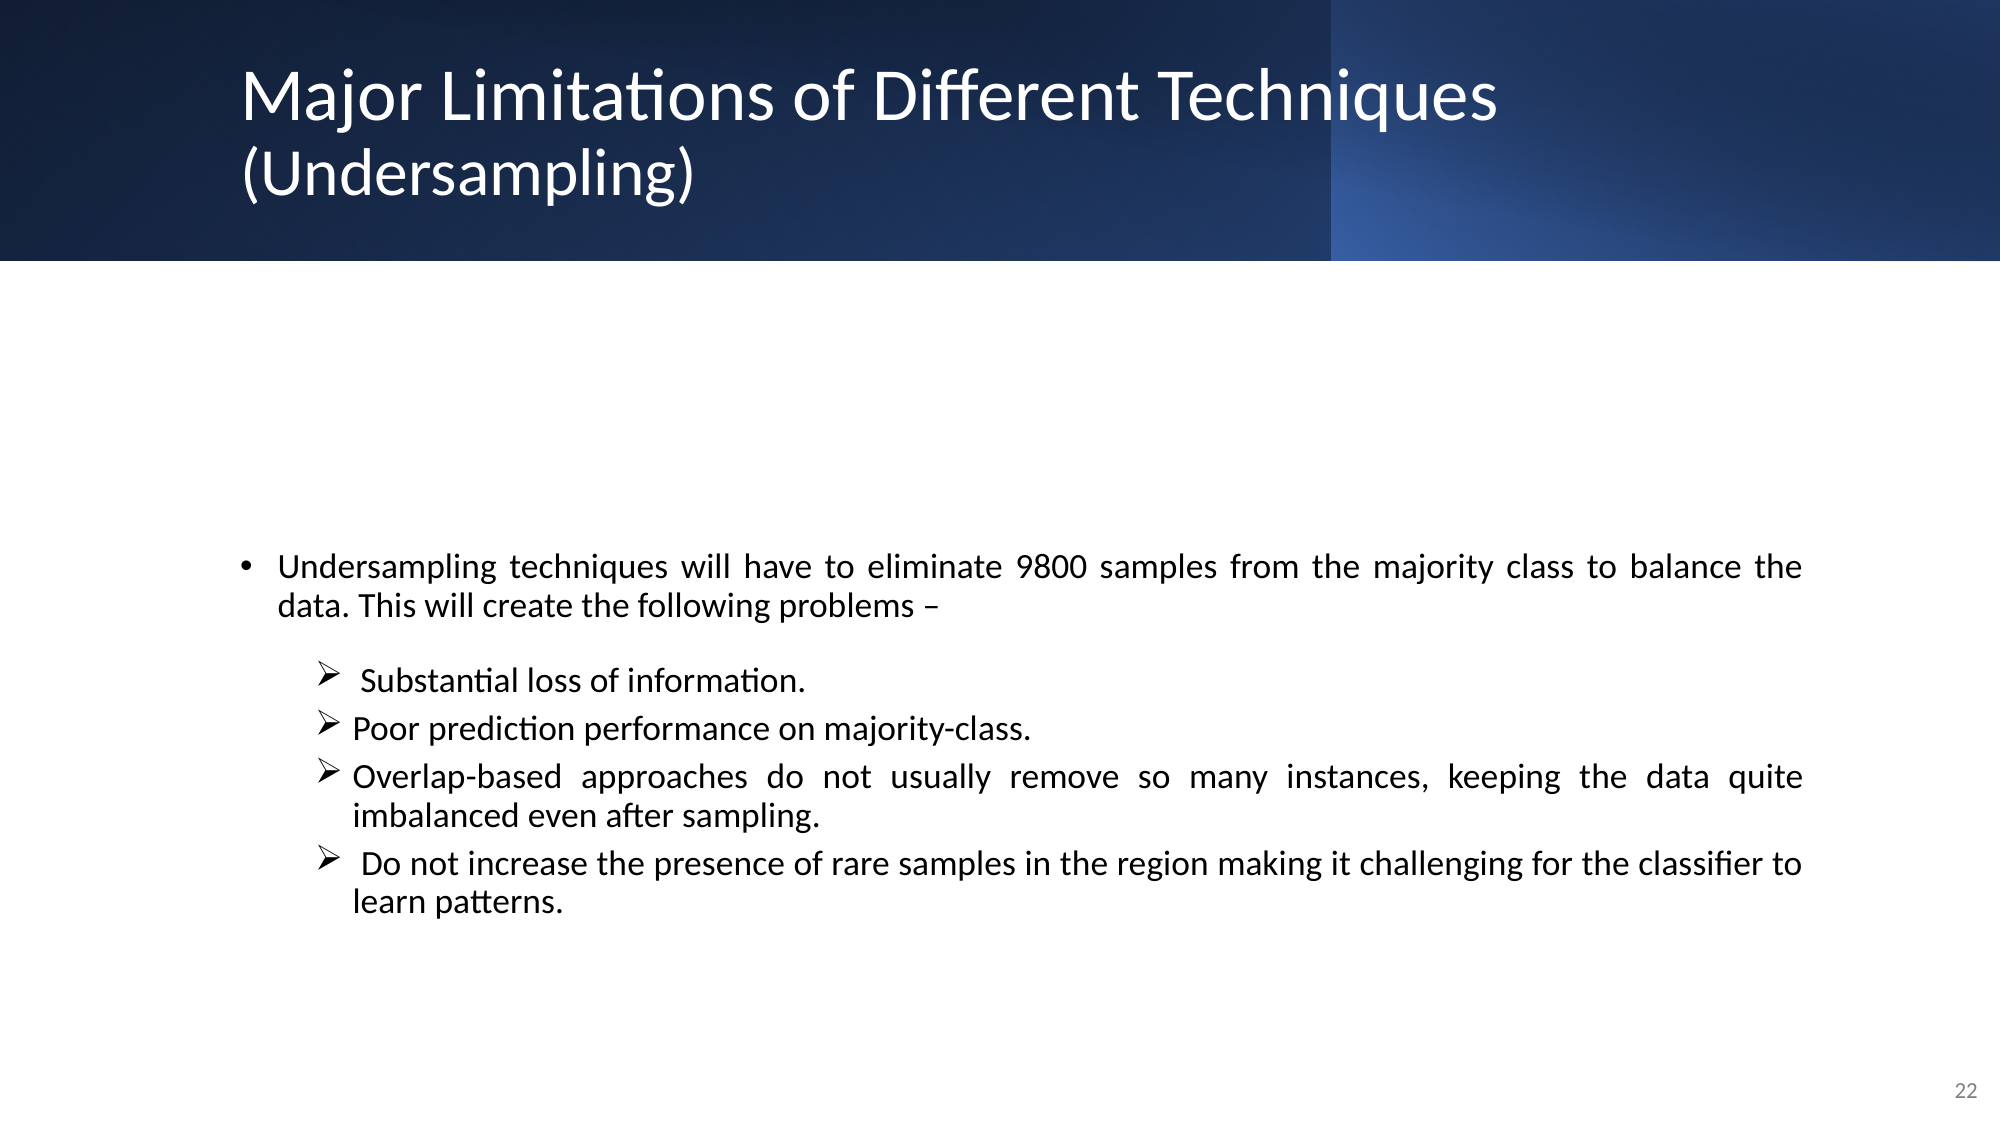

# Major Limitations of Different Techniques (Undersampling)

Undersampling techniques will have to eliminate 9800 samples from the majority class to balance the data. This will create the following problems –
 Substantial loss of information.
Poor prediction performance on majority-class.
Overlap-based approaches do not usually remove so many instances, keeping the data quite imbalanced even after sampling.
 Do not increase the presence of rare samples in the region making it challenging for the classifier to learn patterns.
22